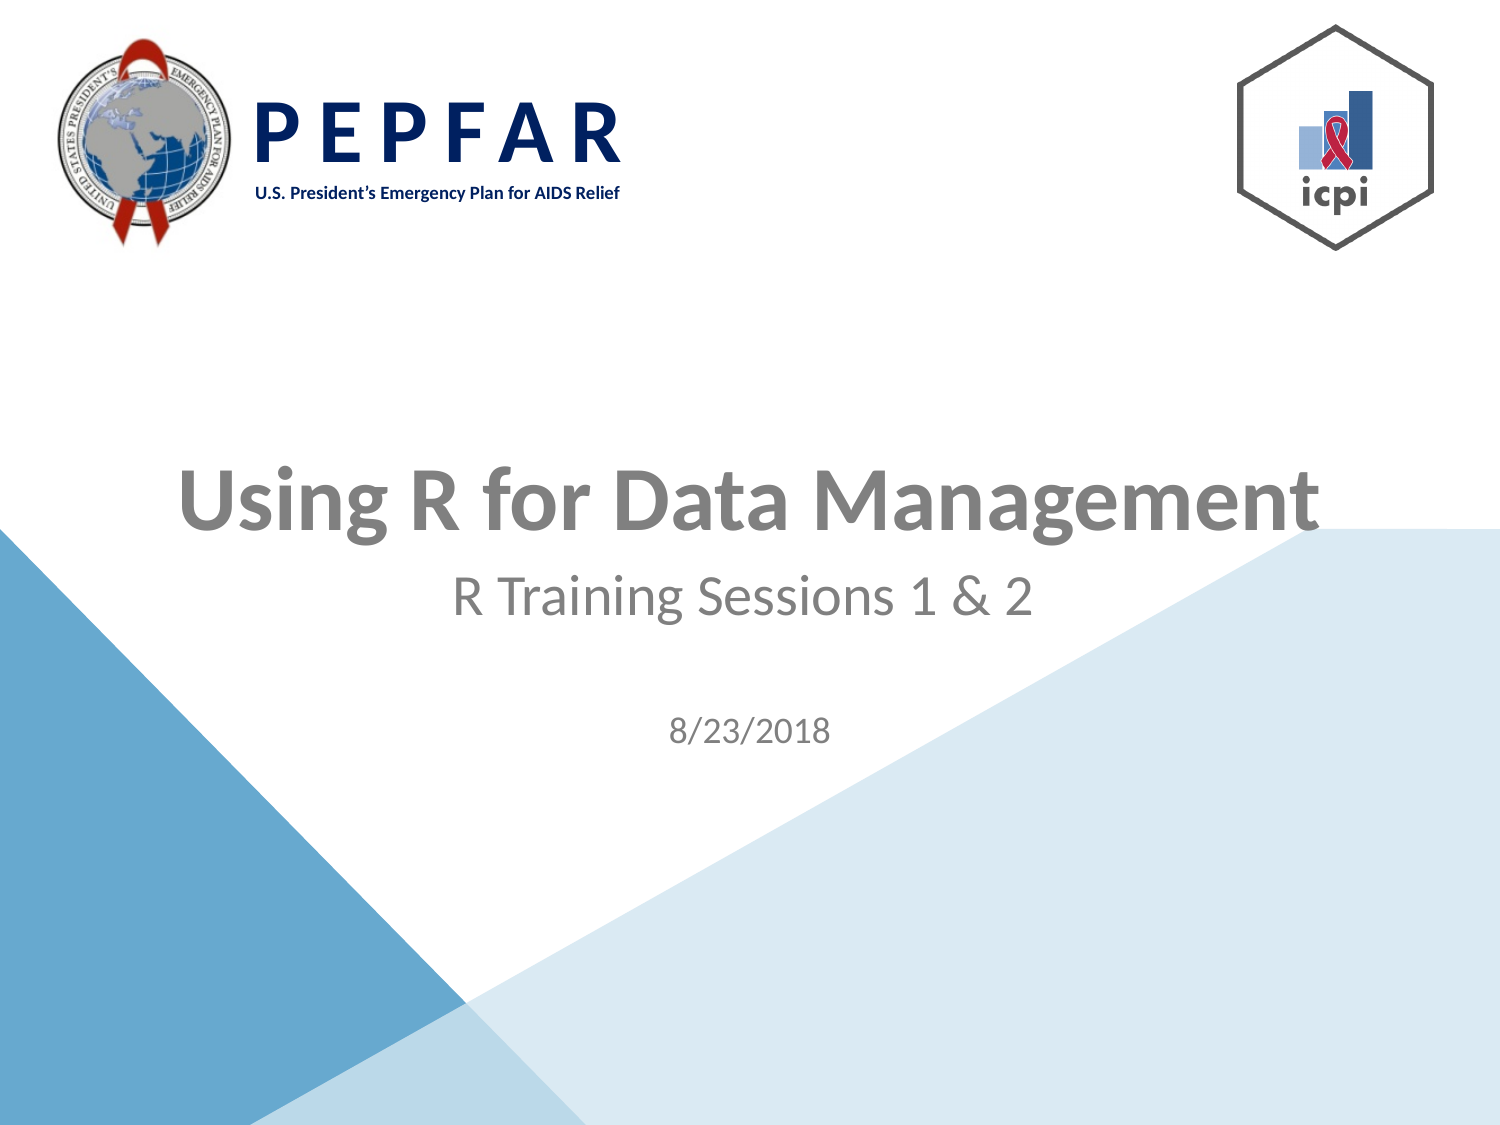

# Using R for Data Management
R Training Sessions 1 & 2

8/23/2018